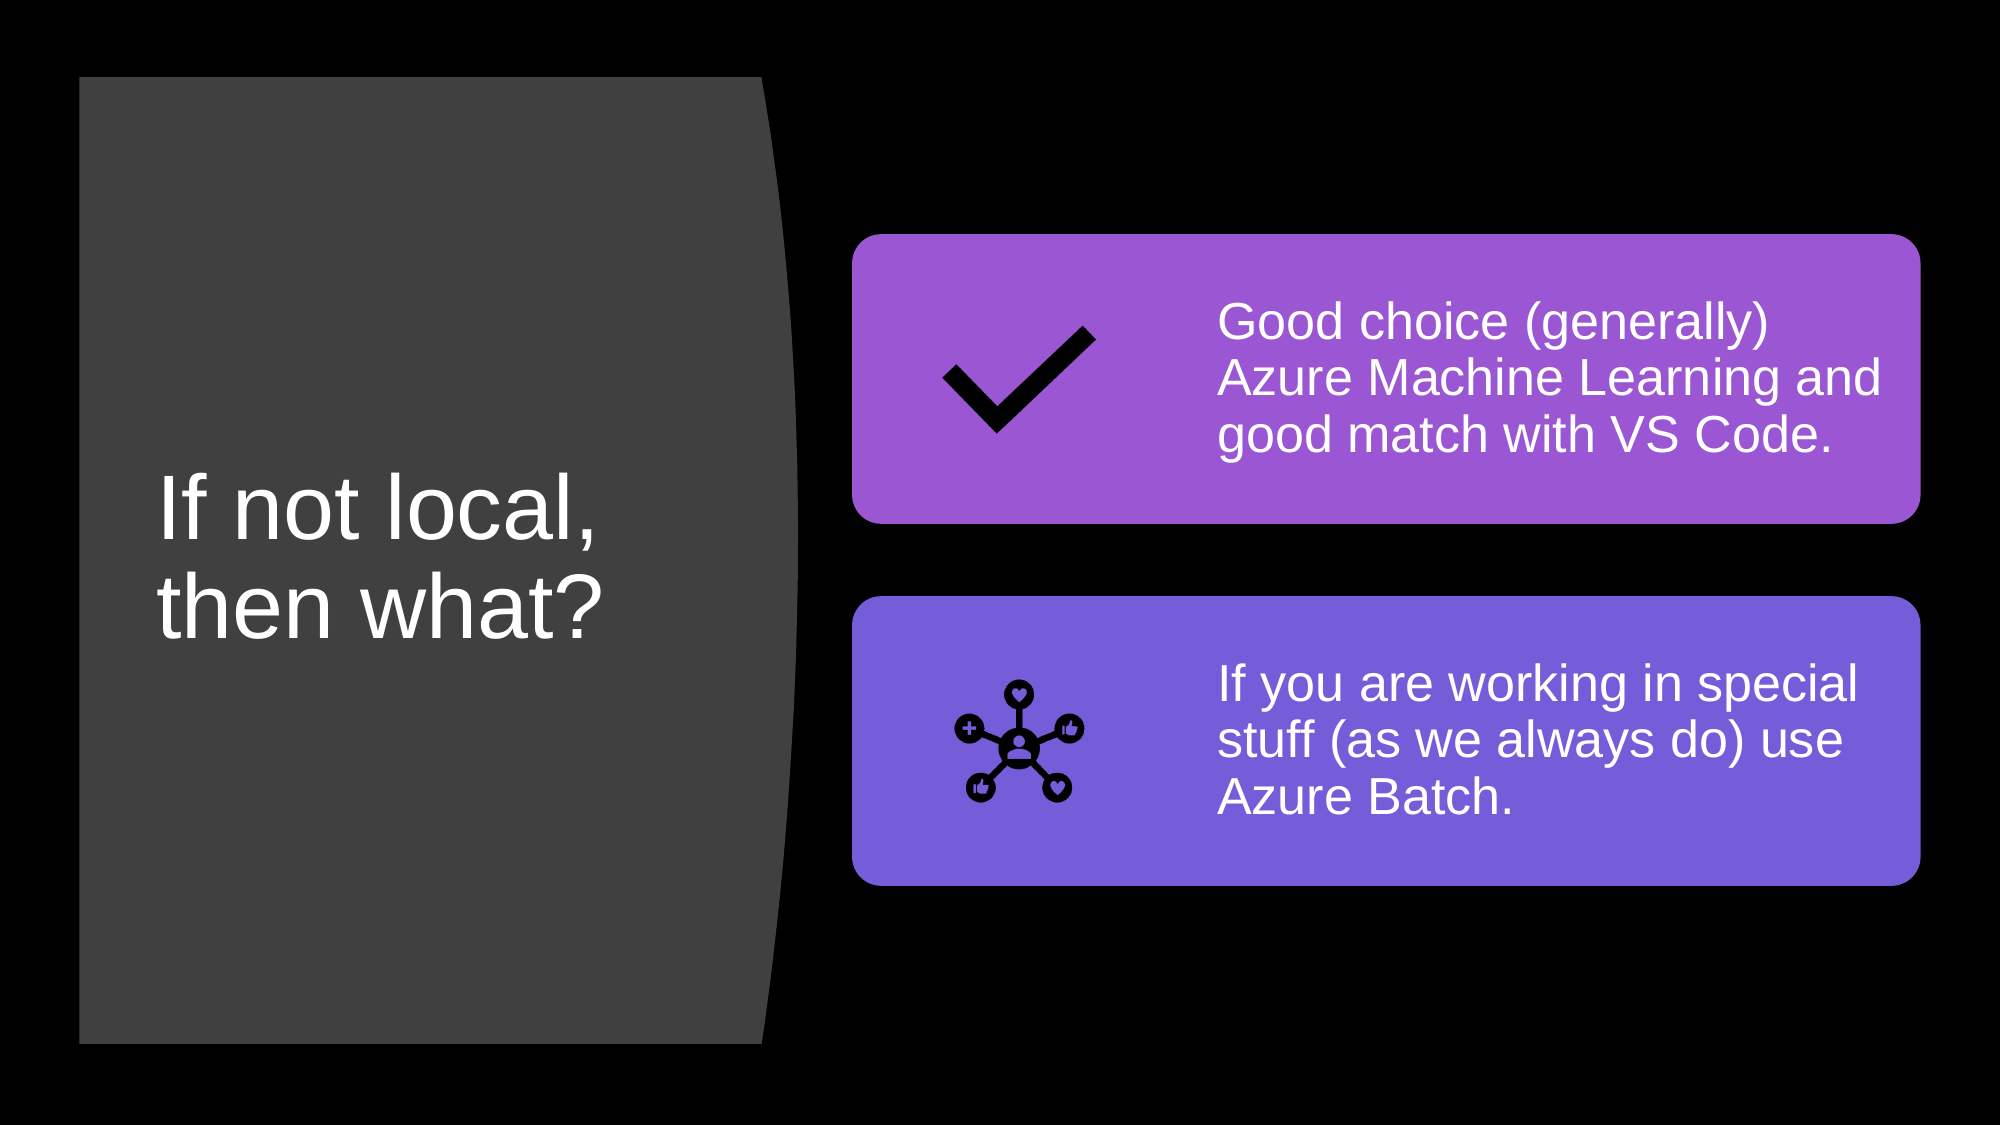

Good choice (generally) Azure Machine Learning and good match with VS Code.
If you are working in special stuff (as we always do) use Azure Batch.

# If not local, then what?